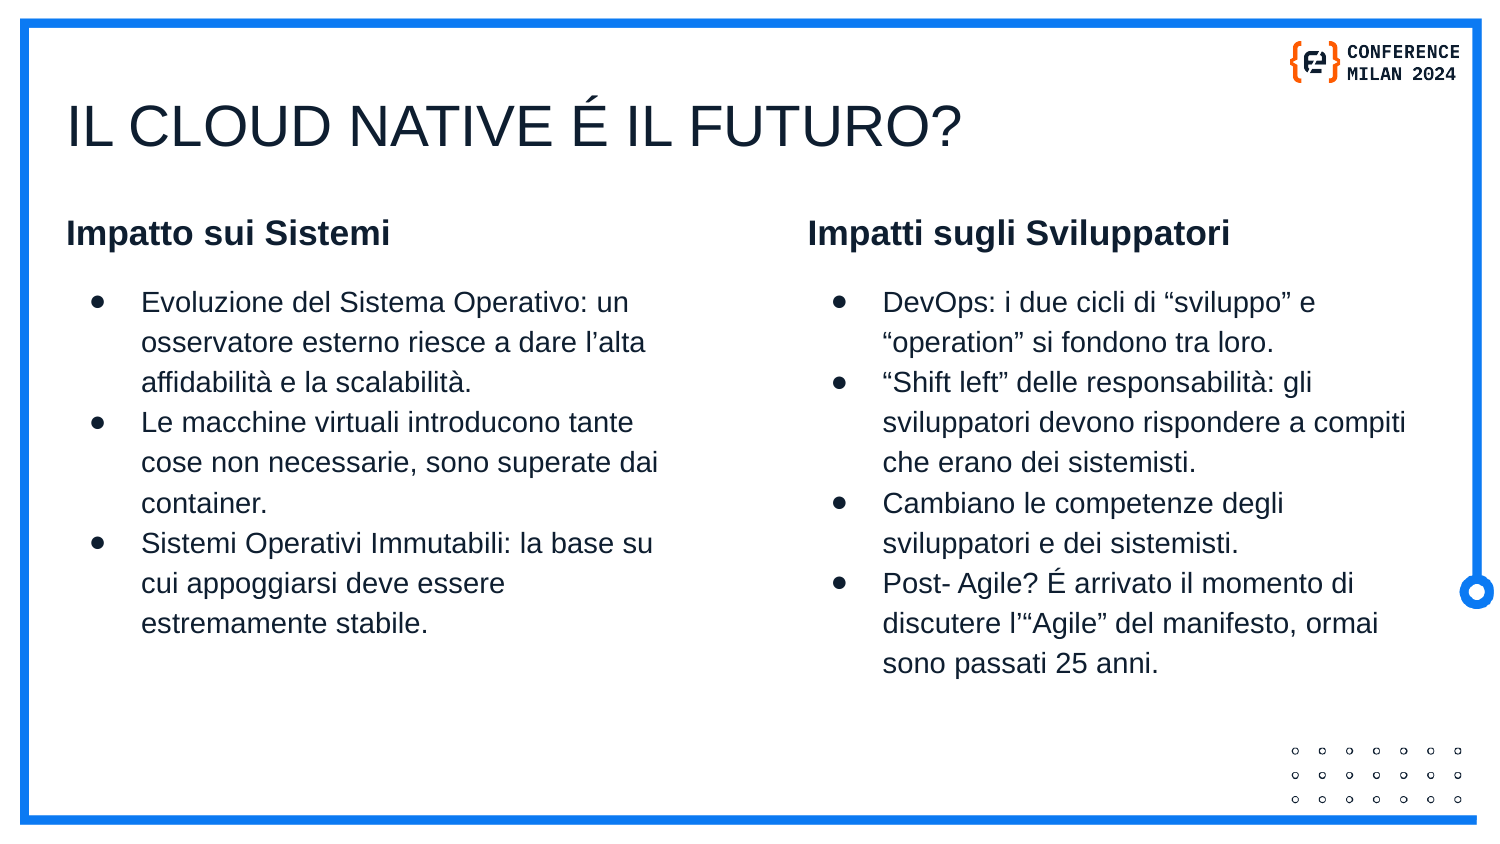

# IL CLOUD NATIVE É IL FUTURO?
Impatto sui Sistemi
Evoluzione del Sistema Operativo: un osservatore esterno riesce a dare l’alta affidabilità e la scalabilità.
Le macchine virtuali introducono tante cose non necessarie, sono superate dai container.
Sistemi Operativi Immutabili: la base su cui appoggiarsi deve essere estremamente stabile.
Impatti sugli Sviluppatori
DevOps: i due cicli di “sviluppo” e “operation” si fondono tra loro.
“Shift left” delle responsabilità: gli sviluppatori devono rispondere a compiti che erano dei sistemisti.
Cambiano le competenze degli sviluppatori e dei sistemisti.
Post- Agile? É arrivato il momento di discutere l’“Agile” del manifesto, ormai sono passati 25 anni.